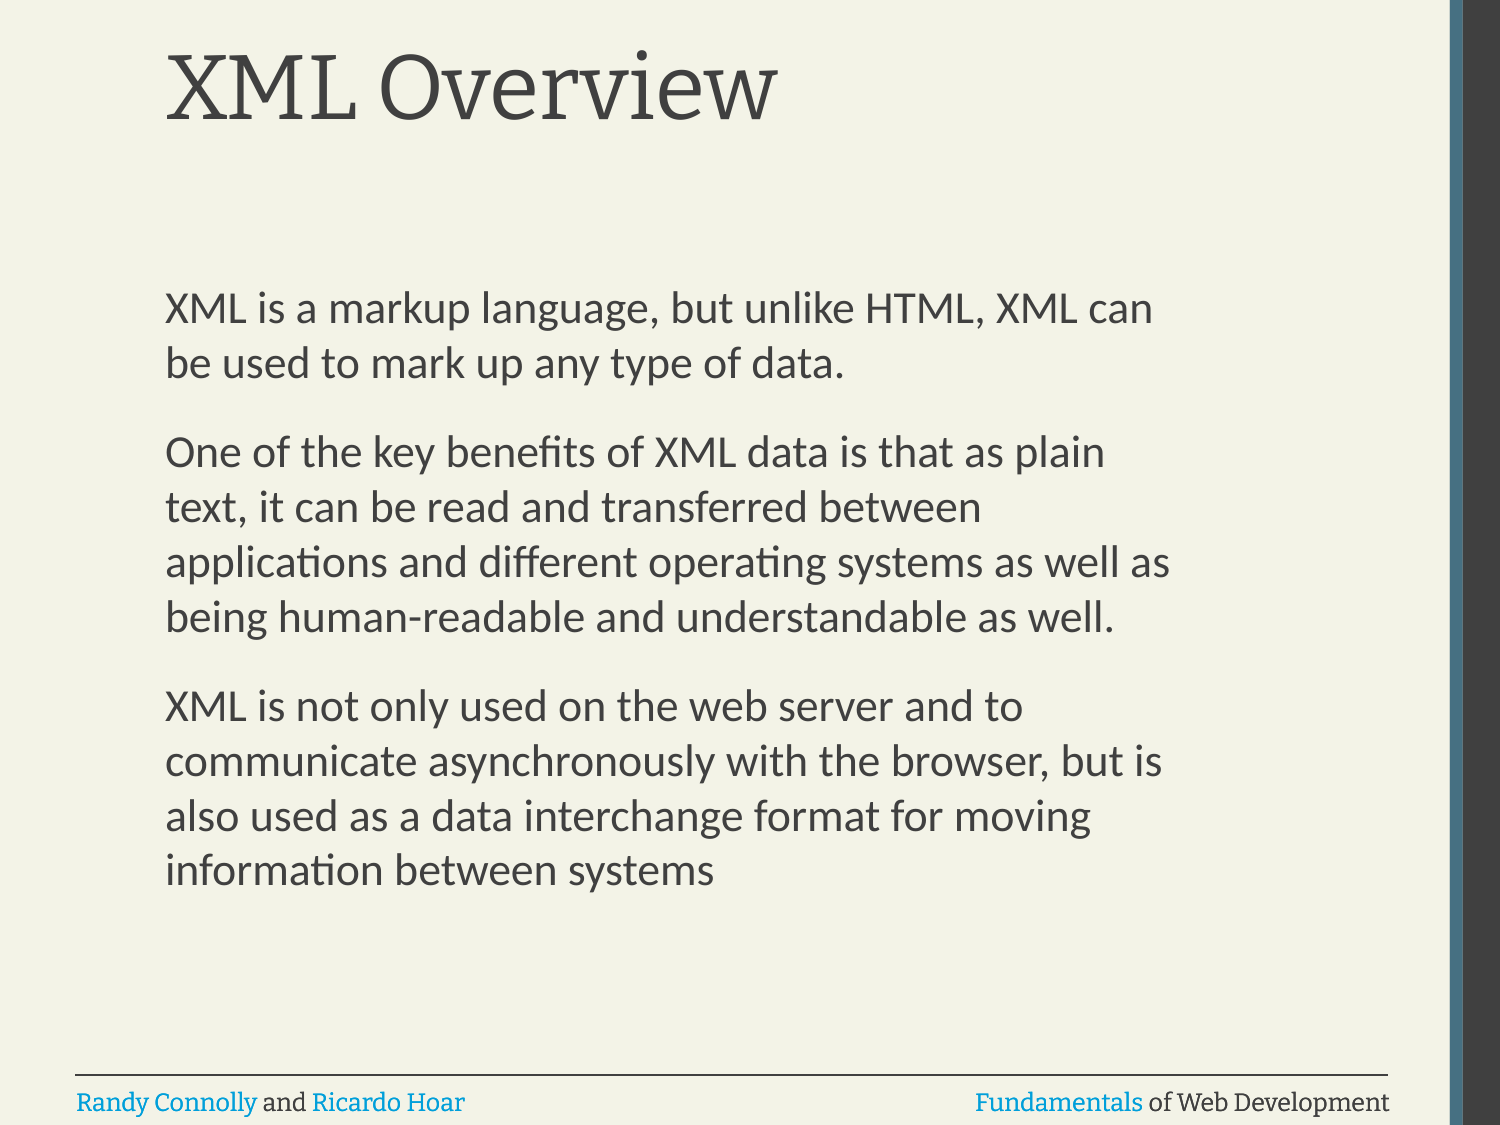

# XML Overview

XML is a markup language, but unlike HTML, XML can be used to mark up any type of data.
One of the key benefits of XML data is that as plain text, it can be read and transferred between applications and different operating systems as well as being human-readable and understandable as well.
XML is not only used on the web server and to communicate asynchronously with the browser, but is also used as a data interchange format for moving information between systems